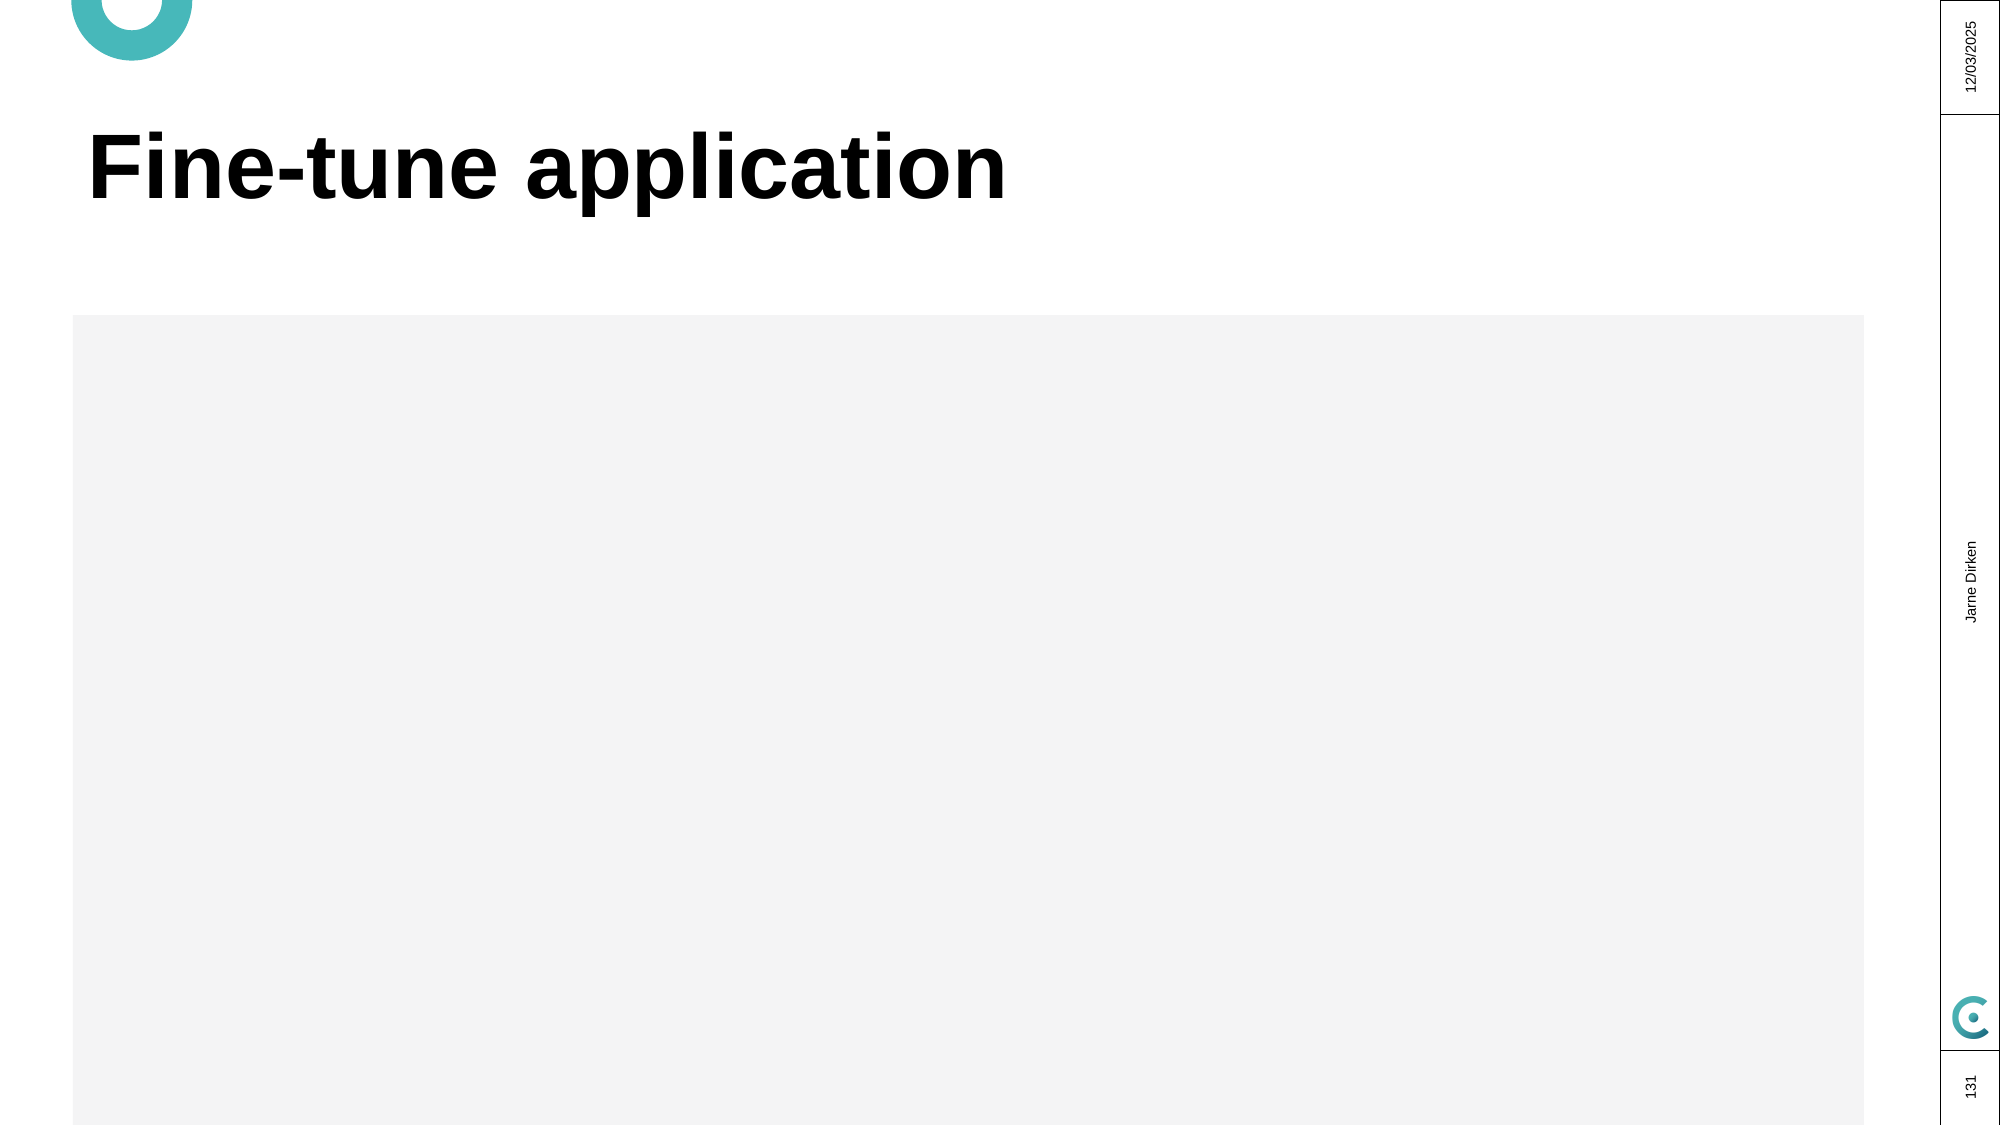

12/03/2025
# Fine-tune application

Jarne Dirken
131